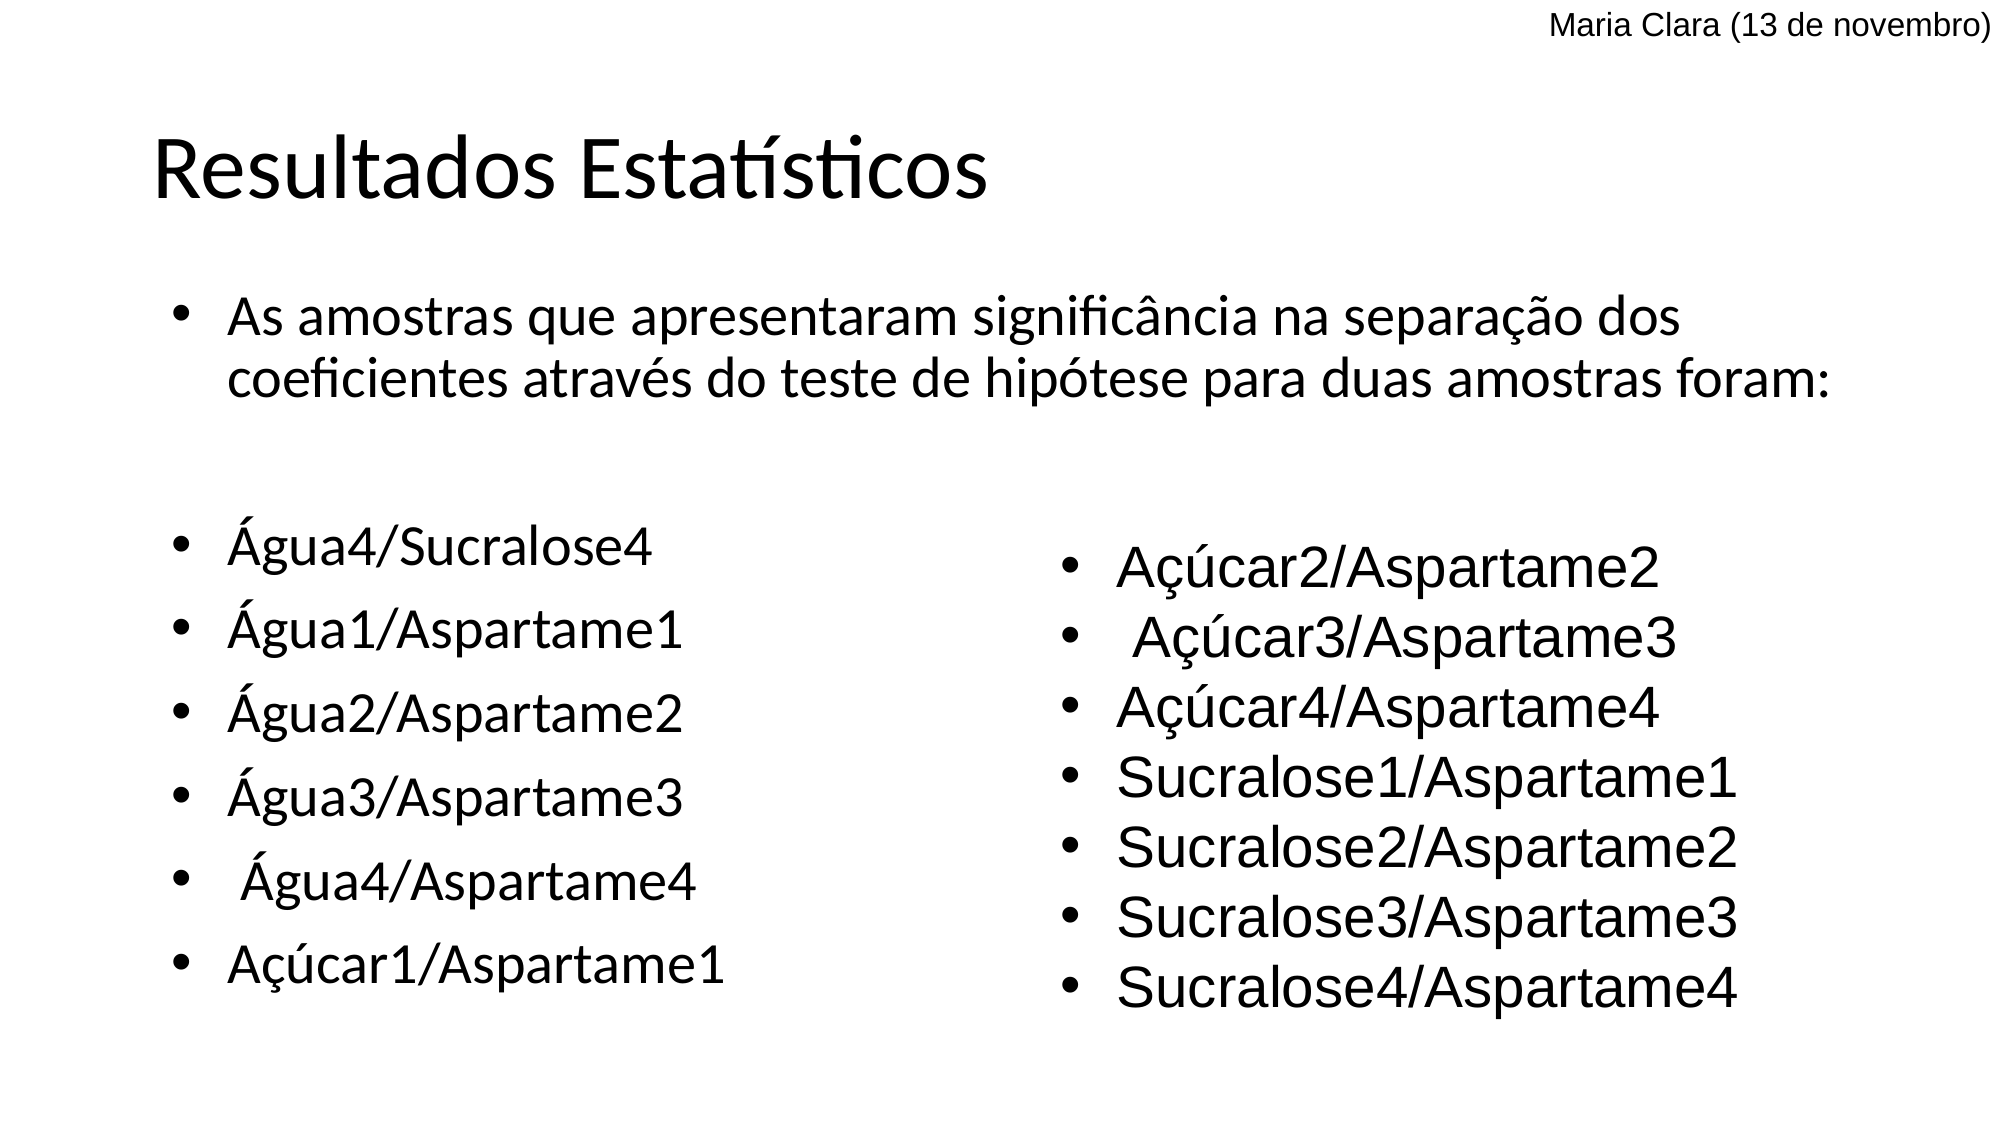

Maria Clara (13 de novembro)
# Resultados Estatísticos
As amostras que apresentaram significância na separação dos coeficientes através do teste de hipótese para duas amostras foram:

Água4/Sucralose4
Água1/Aspartame1
Água2/Aspartame2
Água3/Aspartame3
 Água4/Aspartame4
Açúcar1/Aspartame1

Açúcar2/Aspartame2
 Açúcar3/Aspartame3
Açúcar4/Aspartame4
Sucralose1/Aspartame1
Sucralose2/Aspartame2
Sucralose3/Aspartame3
Sucralose4/Aspartame4